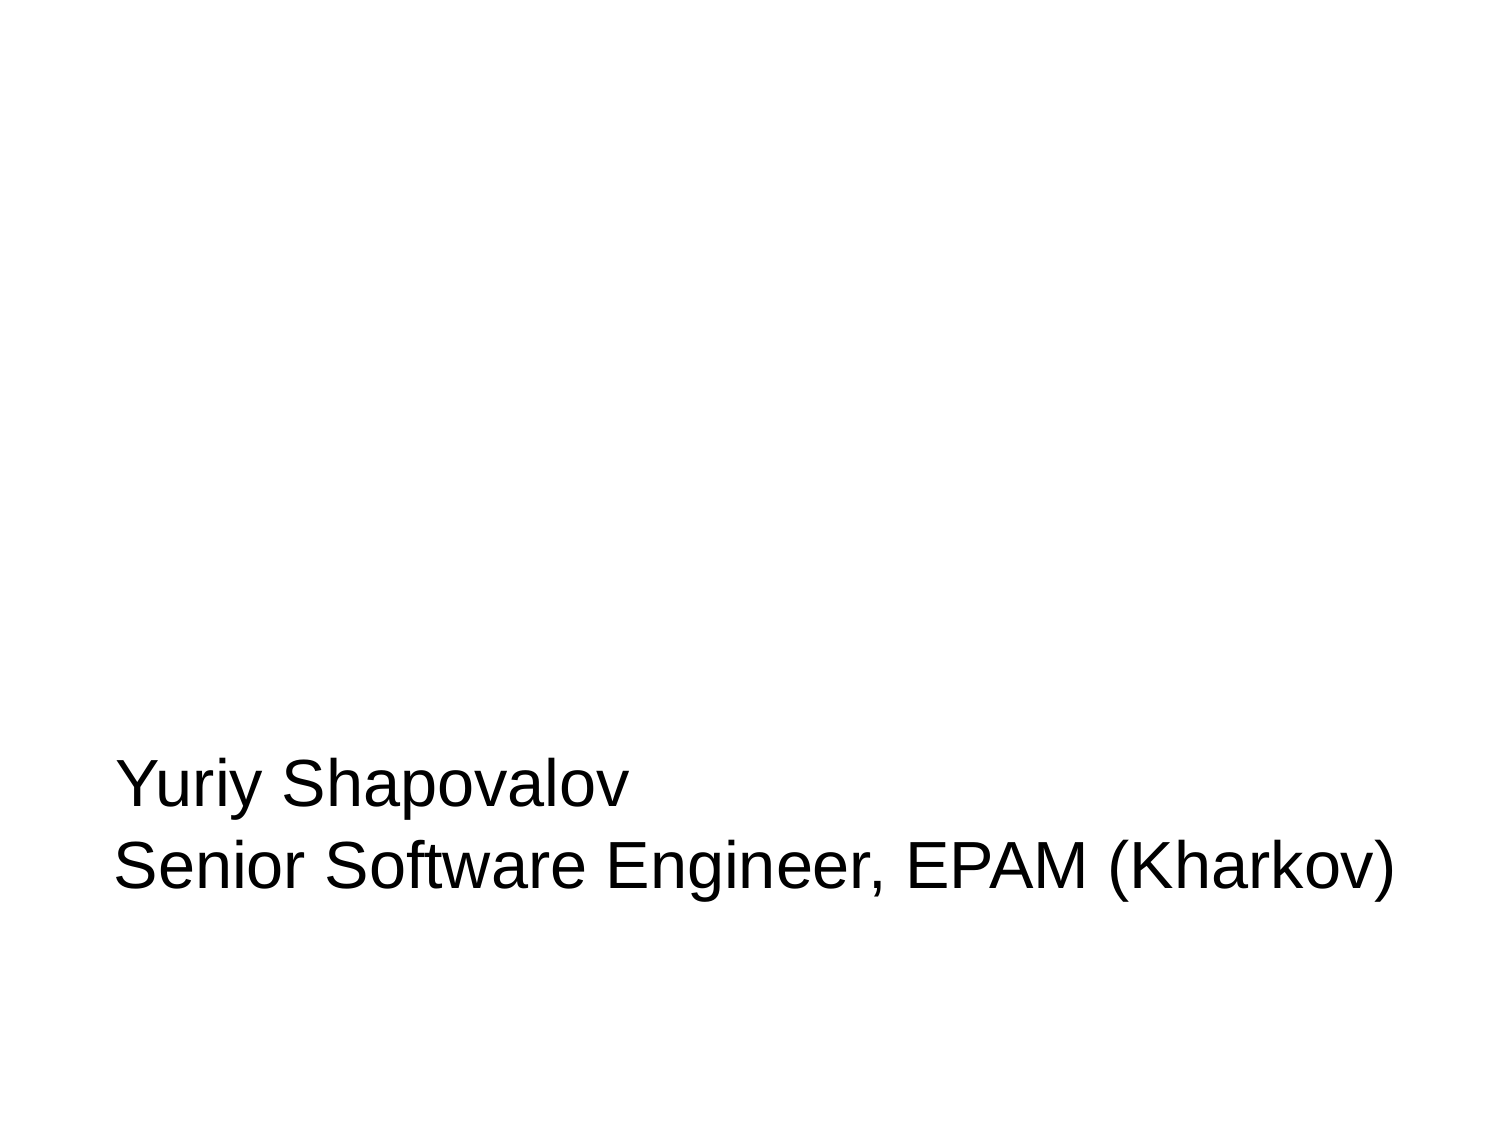

Yuriy Shapovalov
Senior Software Engineer, EPAM (Kharkov)